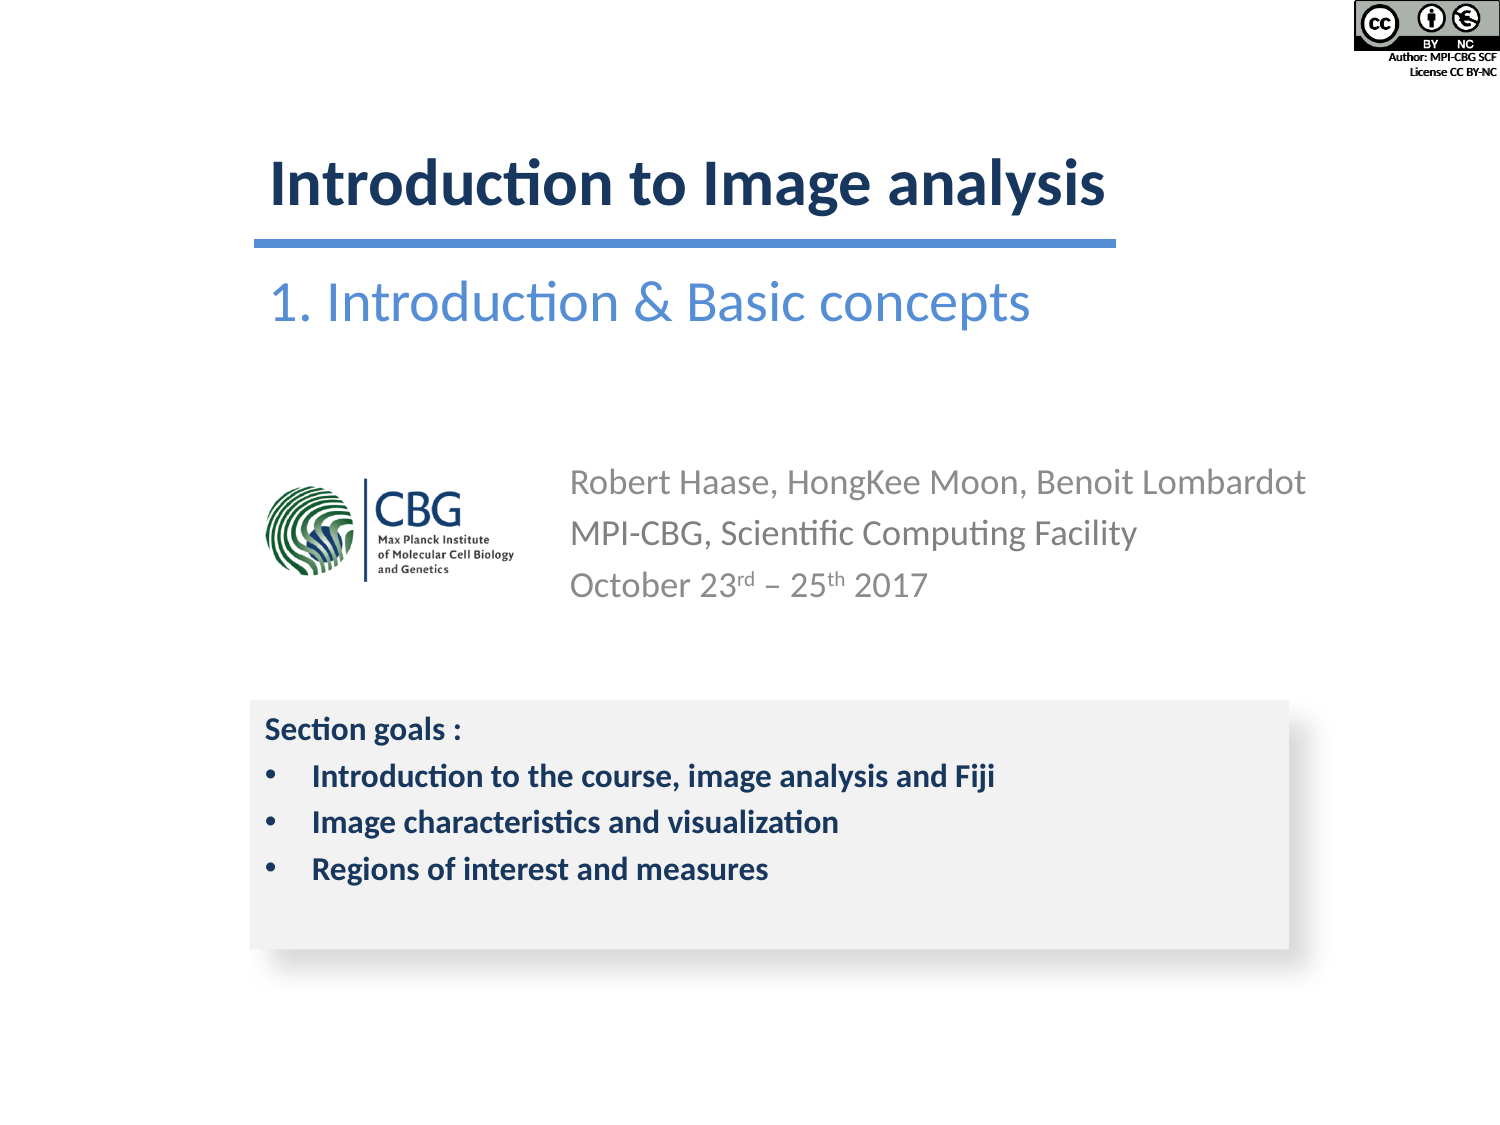

# Introduction to Image analysis
1. Introduction & Basic concepts
Robert Haase, HongKee Moon, Benoit Lombardot
MPI-CBG, Scientific Computing Facility
October 23rd – 25th 2017

Section goals :
Introduction to the course, image analysis and Fiji
Image characteristics and visualization
Regions of interest and measures